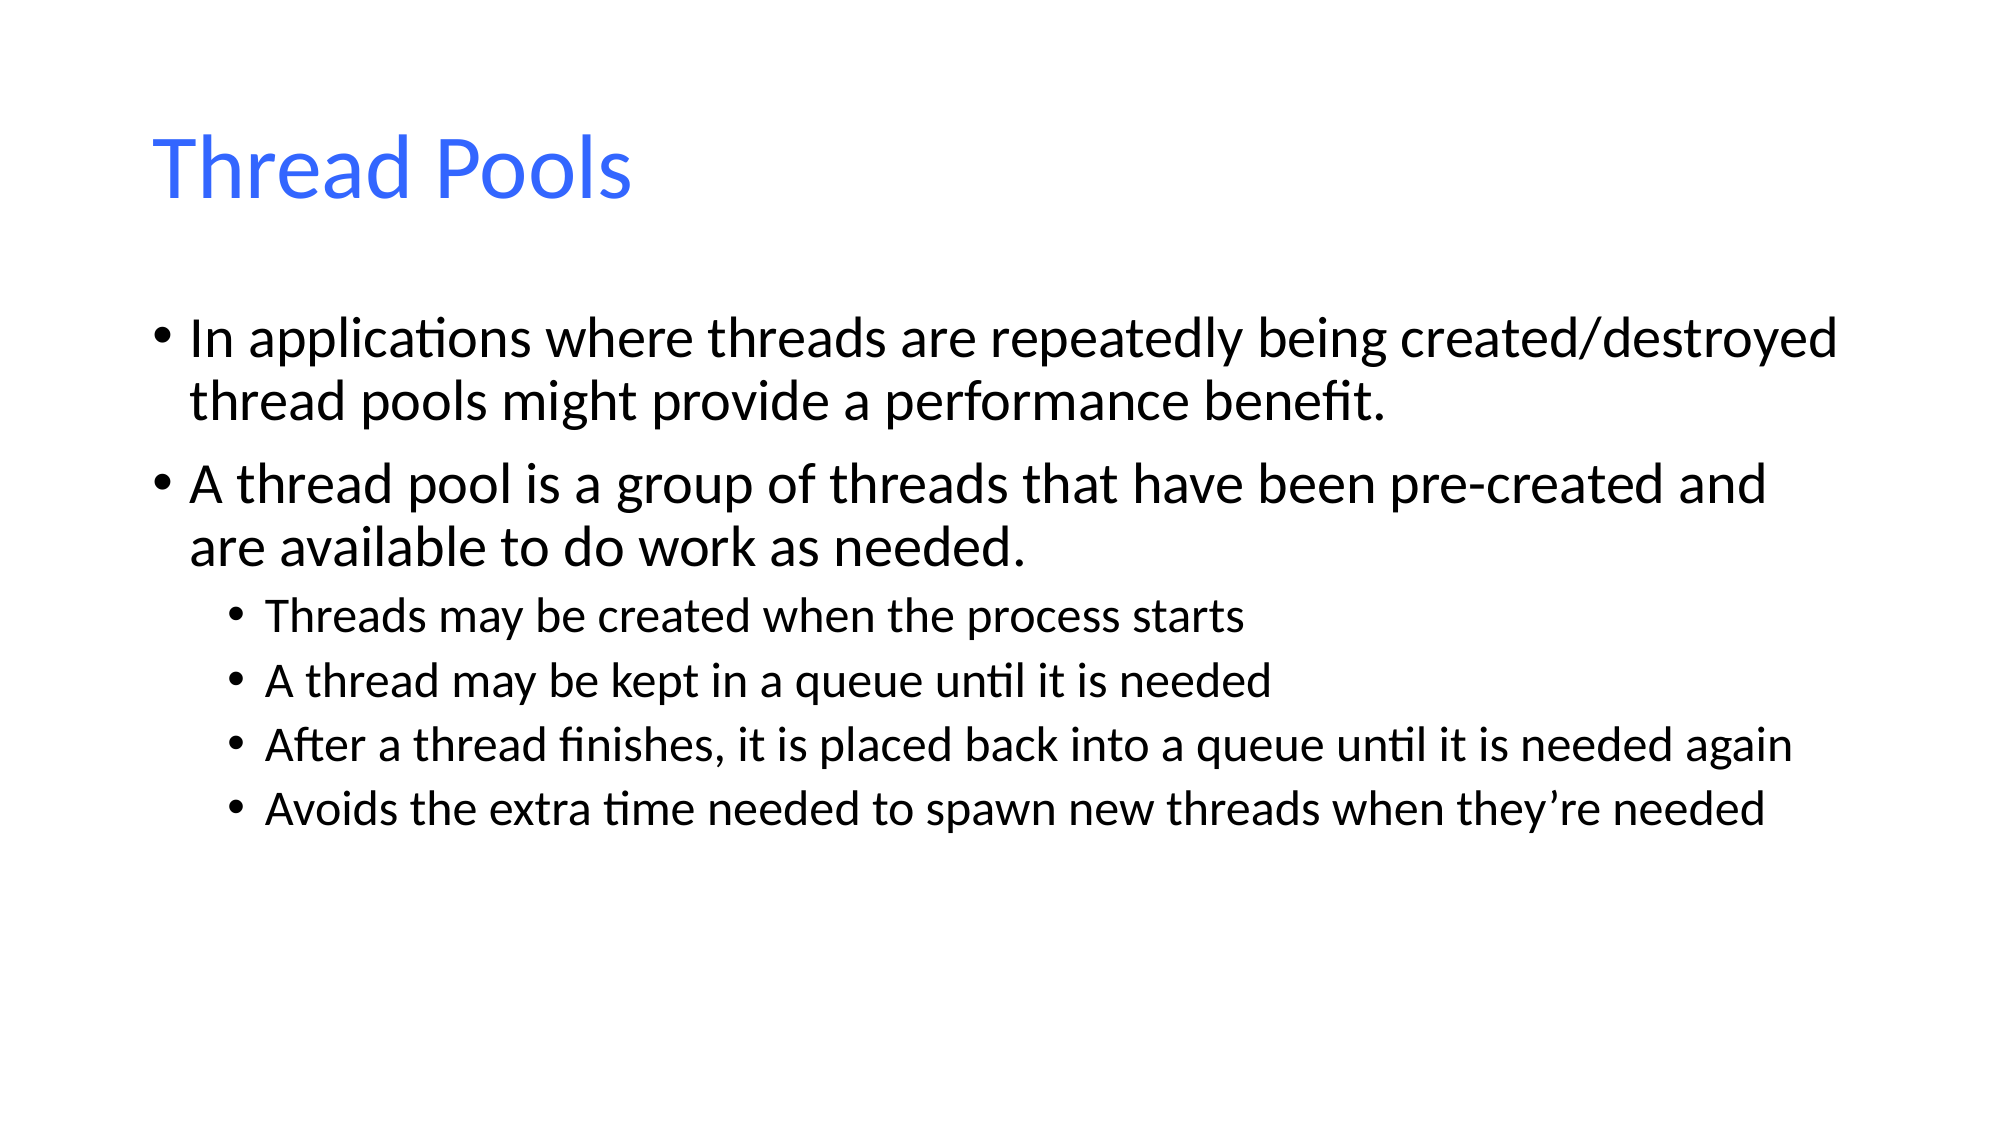

# Thread Pools
In applications where threads are repeatedly being created/destroyed thread pools might provide a performance benefit.
A thread pool is a group of threads that have been pre-created and are available to do work as needed.
Threads may be created when the process starts
A thread may be kept in a queue until it is needed
After a thread finishes, it is placed back into a queue until it is needed again
Avoids the extra time needed to spawn new threads when they’re needed